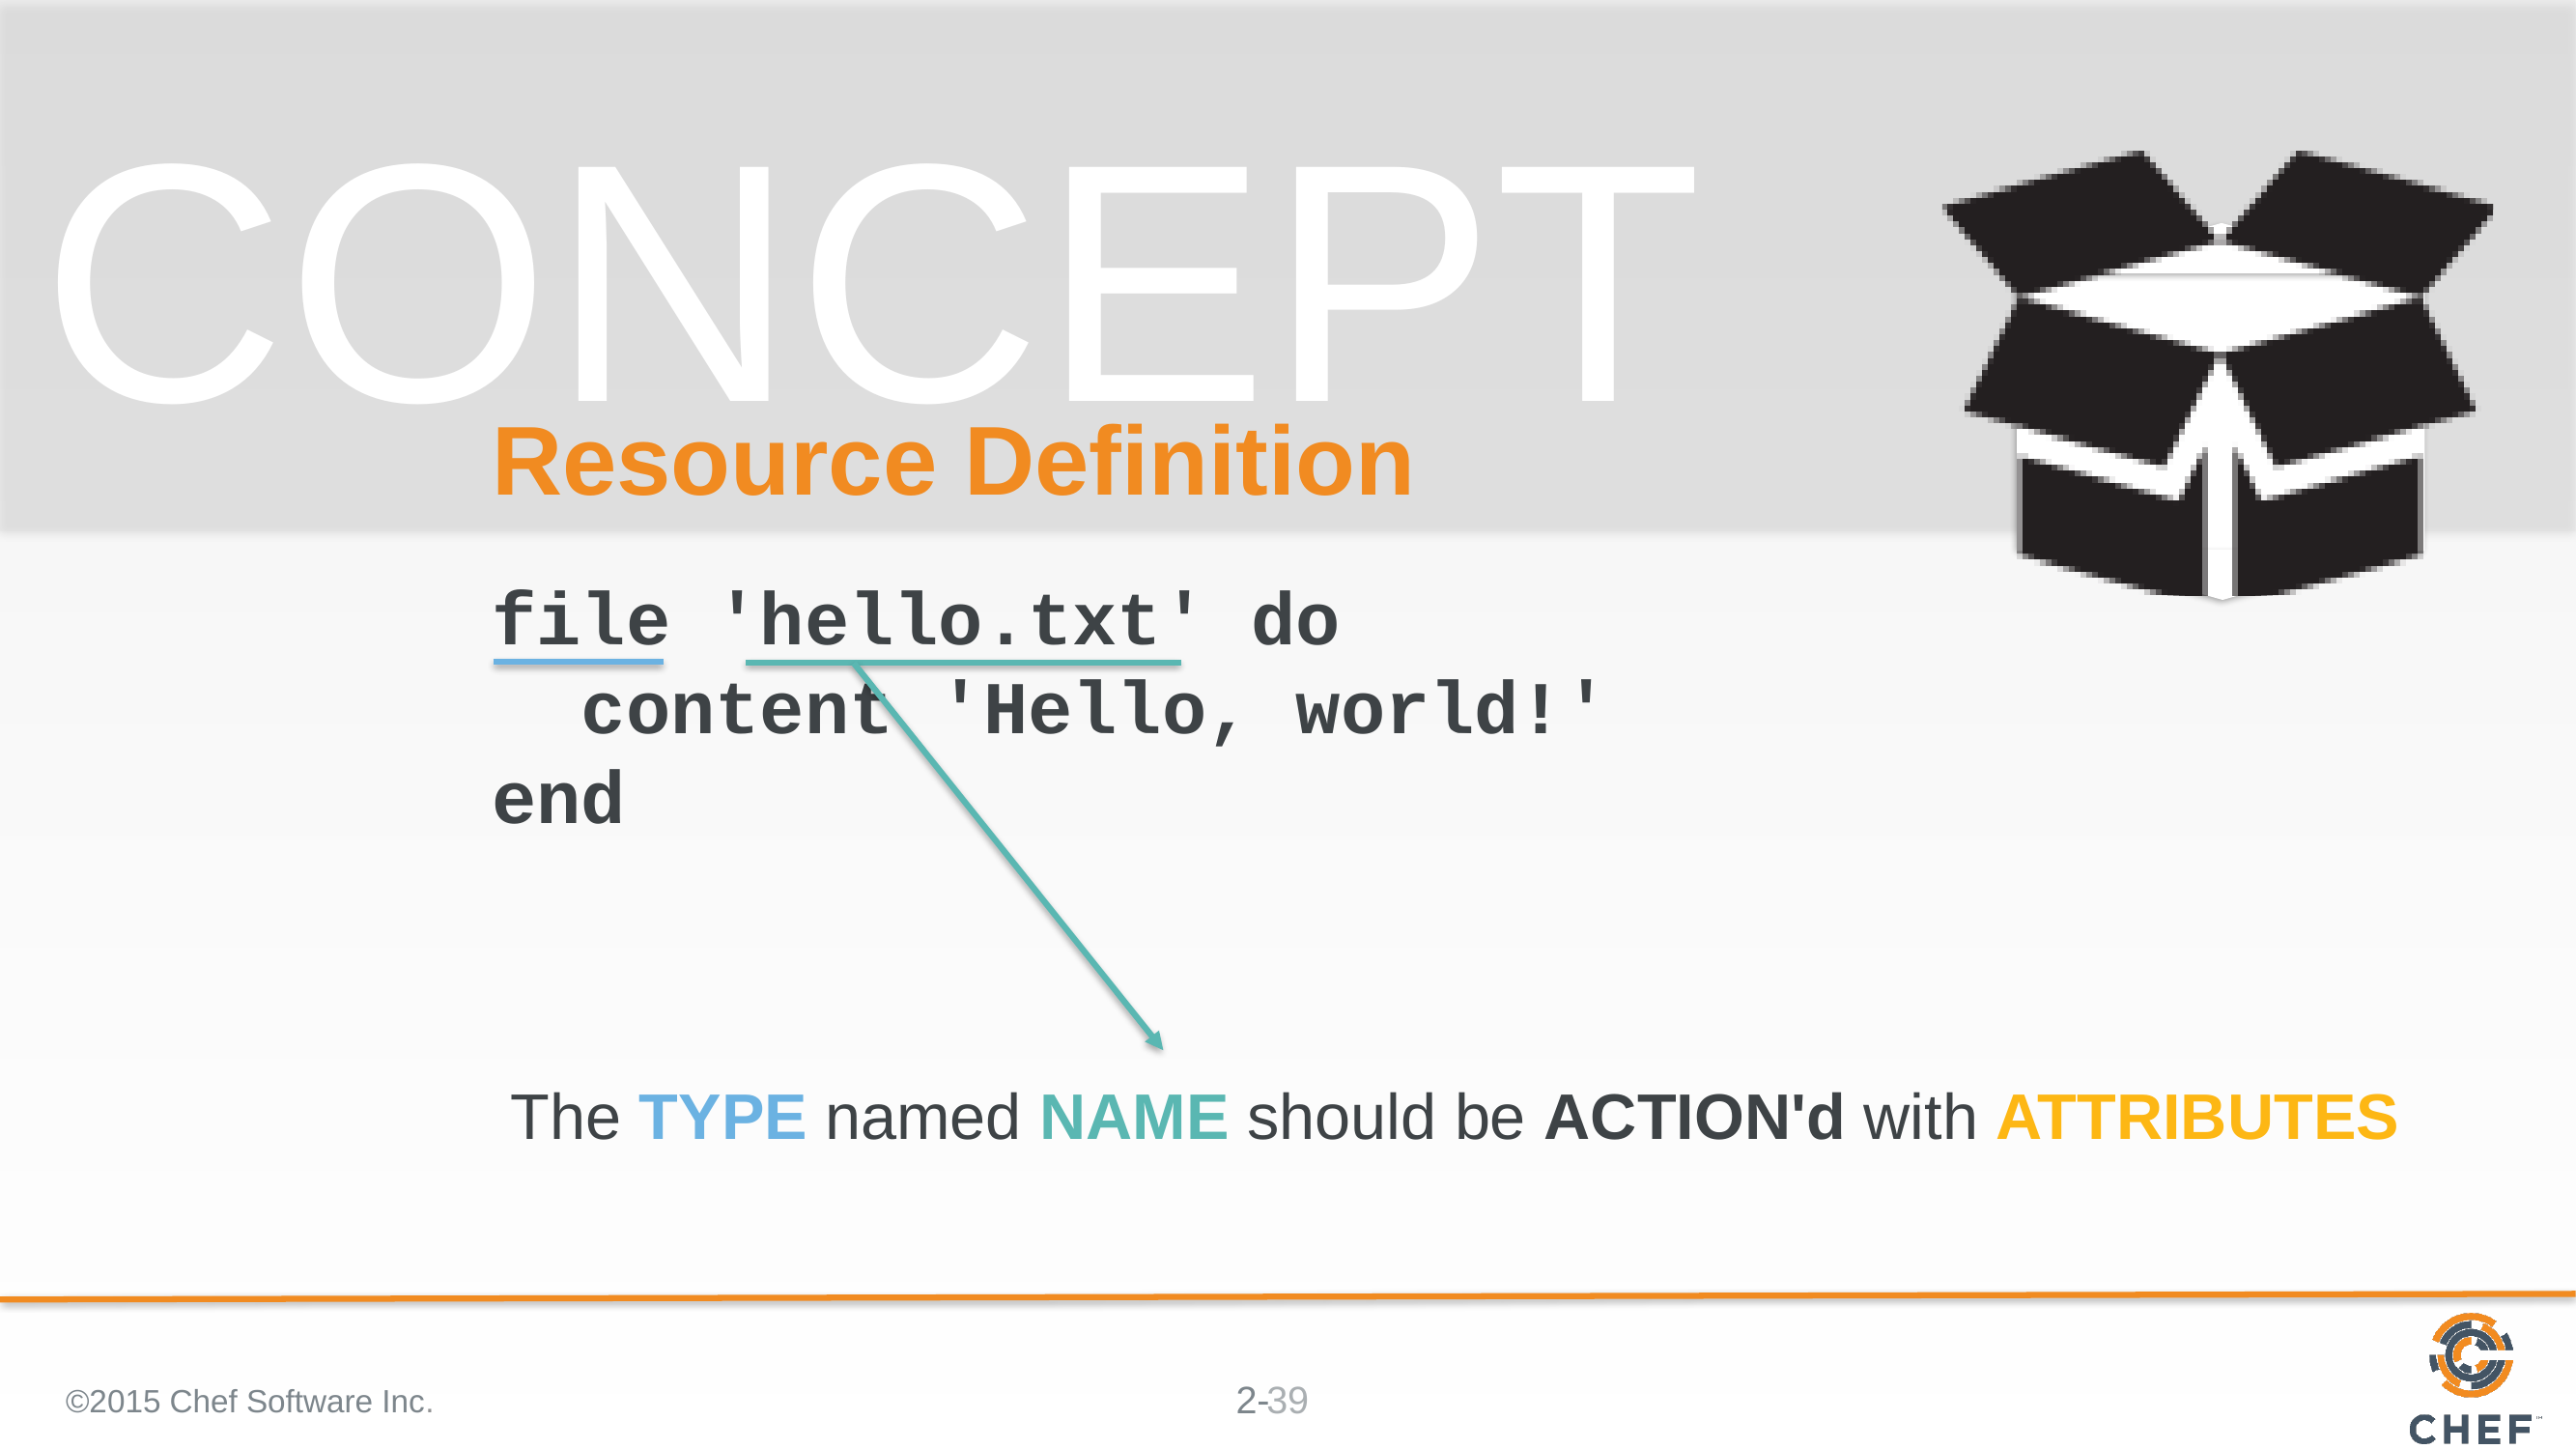

# Resource Definition
file 'hello.txt' do
  content 'Hello, world!'
end
The TYPE named NAME should be ACTION'd with ATTRIBUTES

©2015 Chef Software Inc.
39